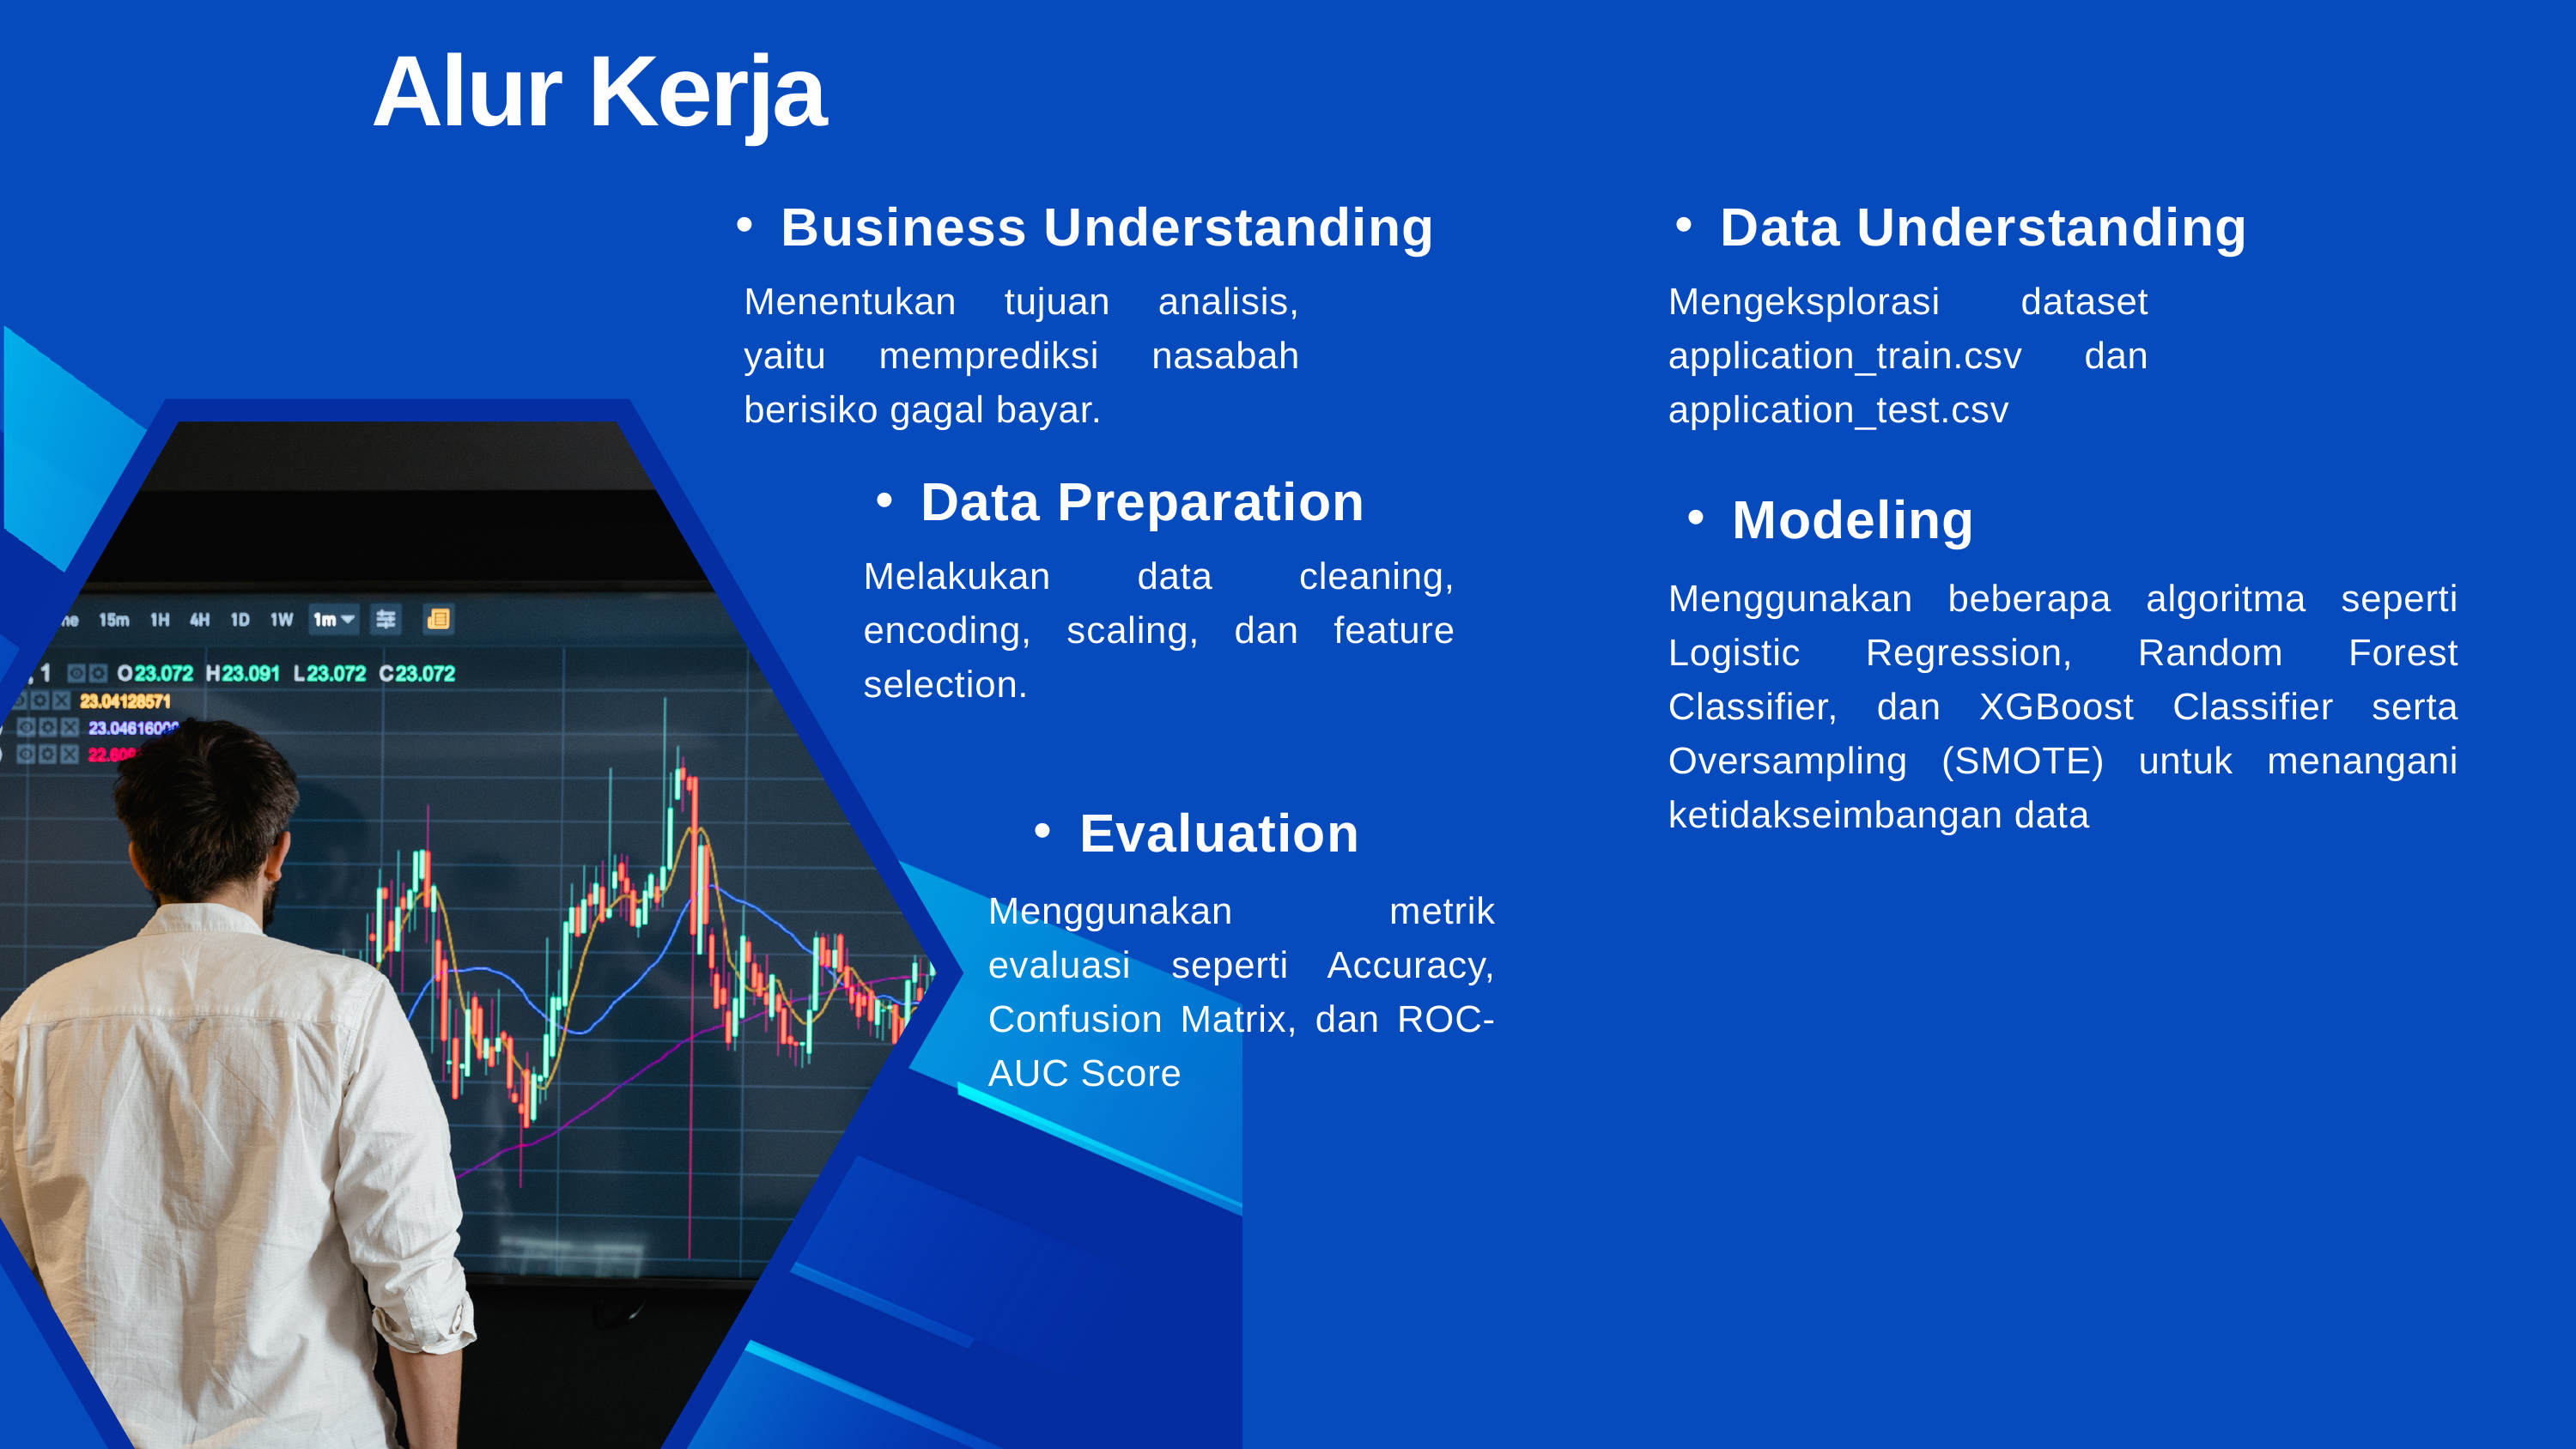

Alur Kerja

Business Understanding
Data Understanding
Menentukan tujuan analisis, yaitu memprediksi nasabah berisiko gagal bayar.
Mengeksplorasi dataset application_train.csv dan application_test.csv

Data Preparation
Modeling

Melakukan data cleaning, encoding, scaling, dan feature selection.
Menggunakan beberapa algoritma seperti Logistic Regression, Random Forest Classifier, dan XGBoost Classifier serta Oversampling (SMOTE) untuk menangani ketidakseimbangan data
Evaluation
Menggunakan metrik evaluasi seperti Accuracy, Confusion Matrix, dan ROC-AUC Score